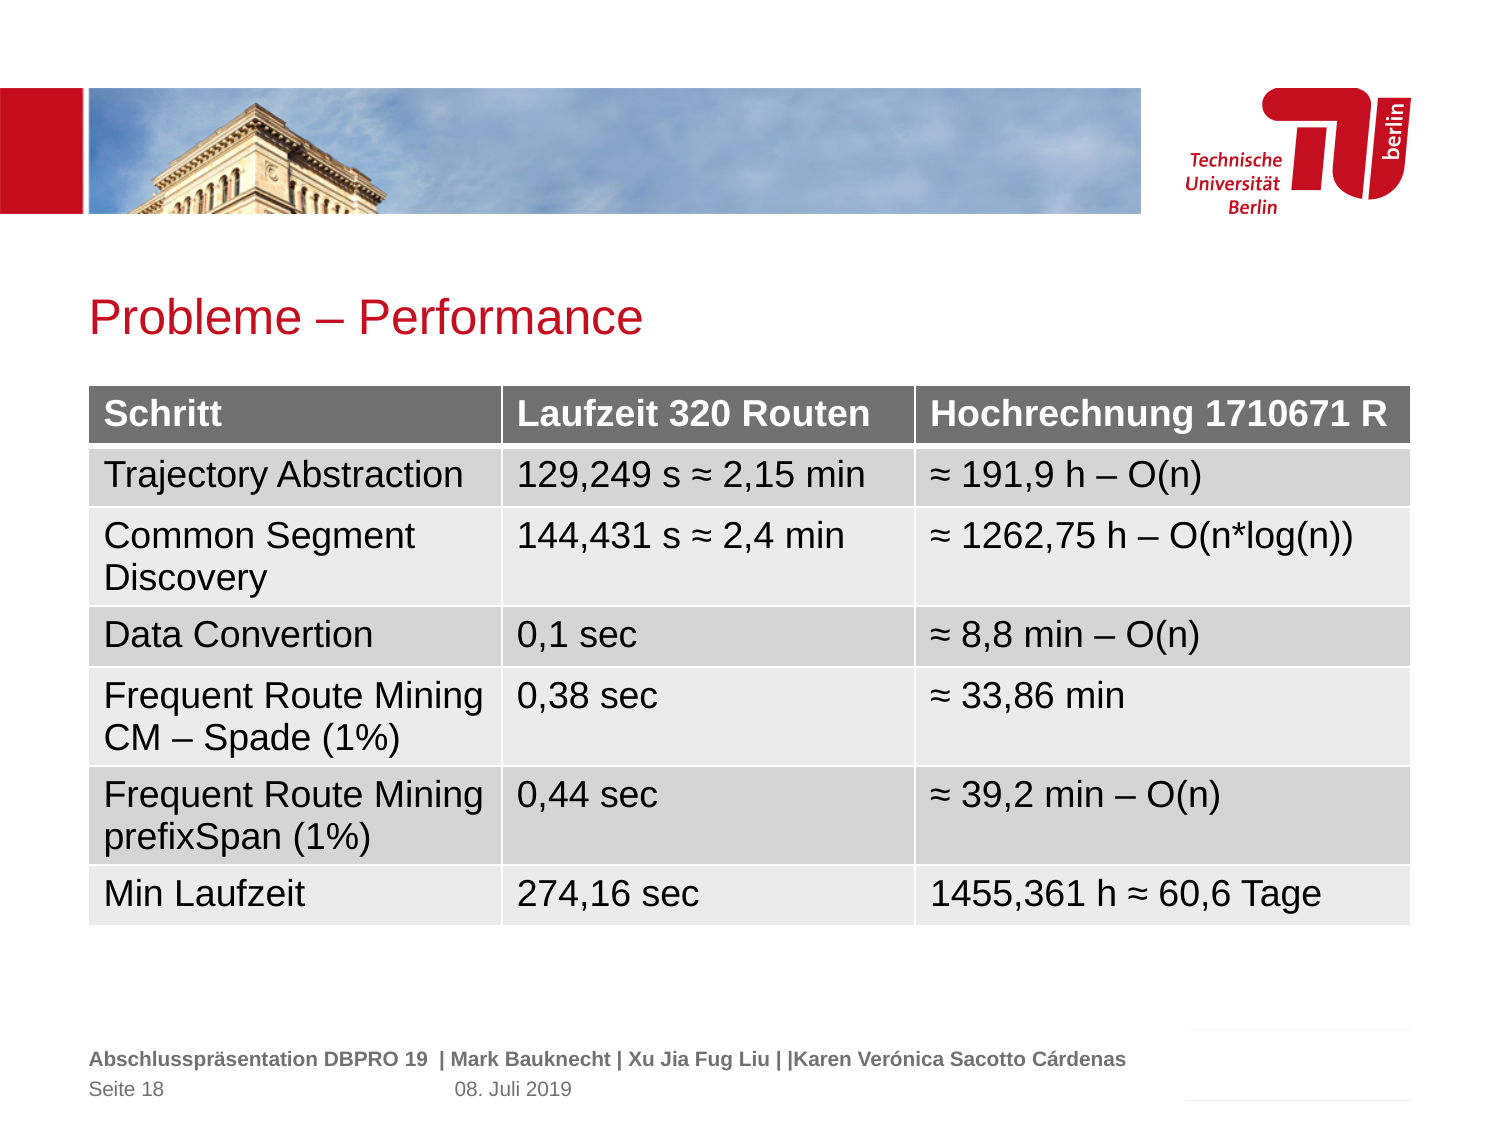

# Probleme – Performance
| Schritt | Laufzeit 320 Routen | Hochrechnung 1710671 R |
| --- | --- | --- |
| Trajectory Abstraction | 129,249 s ≈ 2,15 min | ≈ 191,9 h – O(n) |
| Common Segment Discovery | 144,431 s ≈ 2,4 min | ≈ 1262,75 h – O(n\*log(n)) |
| Data Convertion | 0,1 sec | ≈ 8,8 min – O(n) |
| Frequent Route Mining CM – Spade (1%) | 0,38 sec | ≈ 33,86 min |
| Frequent Route Mining prefixSpan (1%) | 0,44 sec | ≈ 39,2 min – O(n) |
| Min Laufzeit | 274,16 sec | 1455,361 h ≈ 60,6 Tage |
Abschlusspräsentation DBPRO 19  | Mark Bauknecht | Xu Jia Fug Liu | |Karen Verónica Sacotto Cárdenas
Seite 18